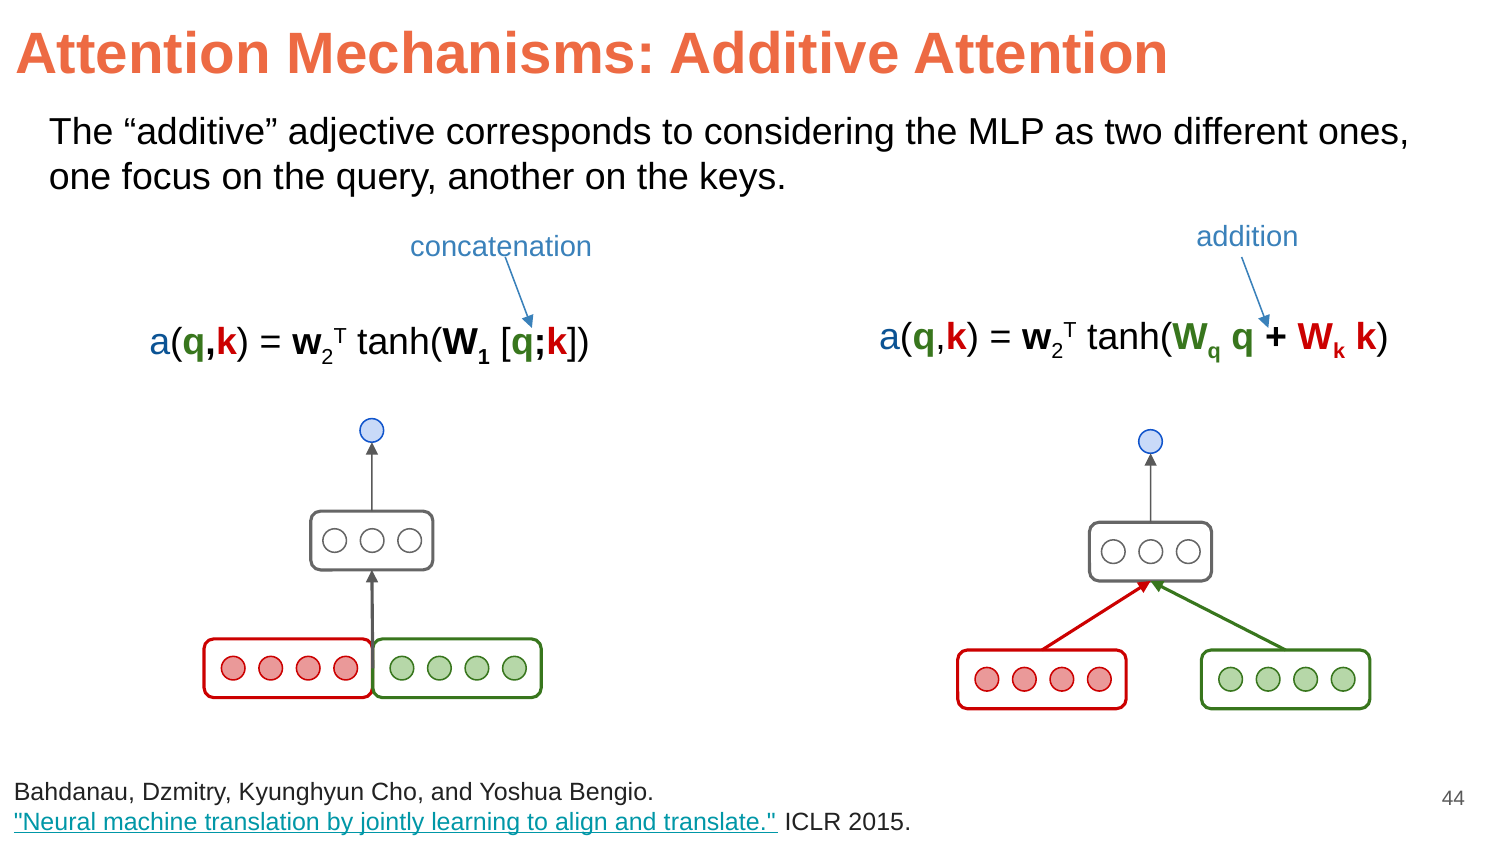

# Attention Mechanisms: Additive Attention
The “additive” adjective corresponds to considering the MLP as two different ones, one focus on the query, another on the keys.
addition
concatenation
 a(q,k) = w2T tanh(Wq q + Wk k)
 a(q,k) = w2T tanh(W1 [q;k])

Bahdanau, Dzmitry, Kyunghyun Cho, and Yoshua Bengio. "Neural machine translation by jointly learning to align and translate." ICLR 2015.
44